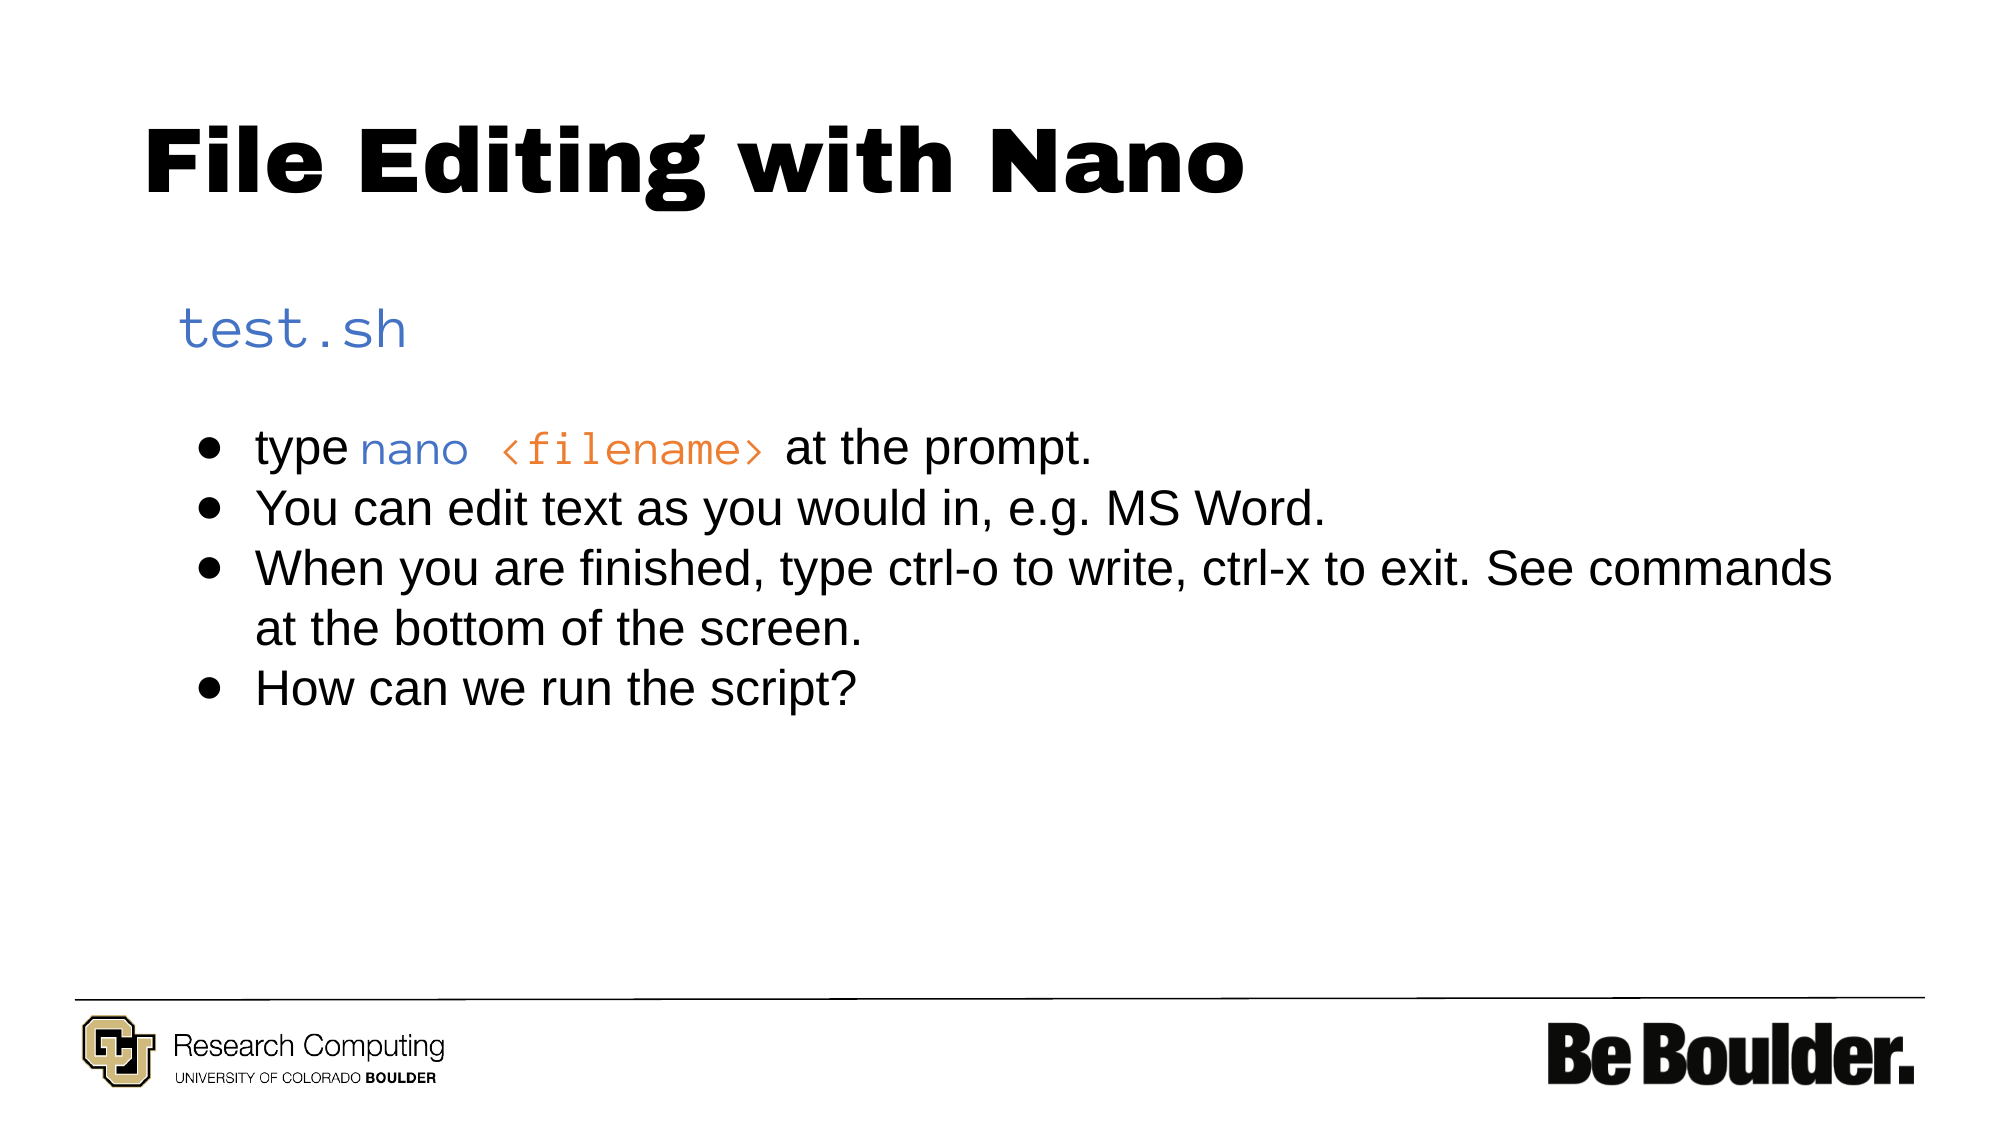

# File Editing with Nano
test.sh

type nano <filename> at the prompt.
You can edit text as you would in, e.g. MS Word.
When you are finished, type ctrl-o to write, ctrl-x to exit. See commands at the bottom of the screen.
How can we run the script?